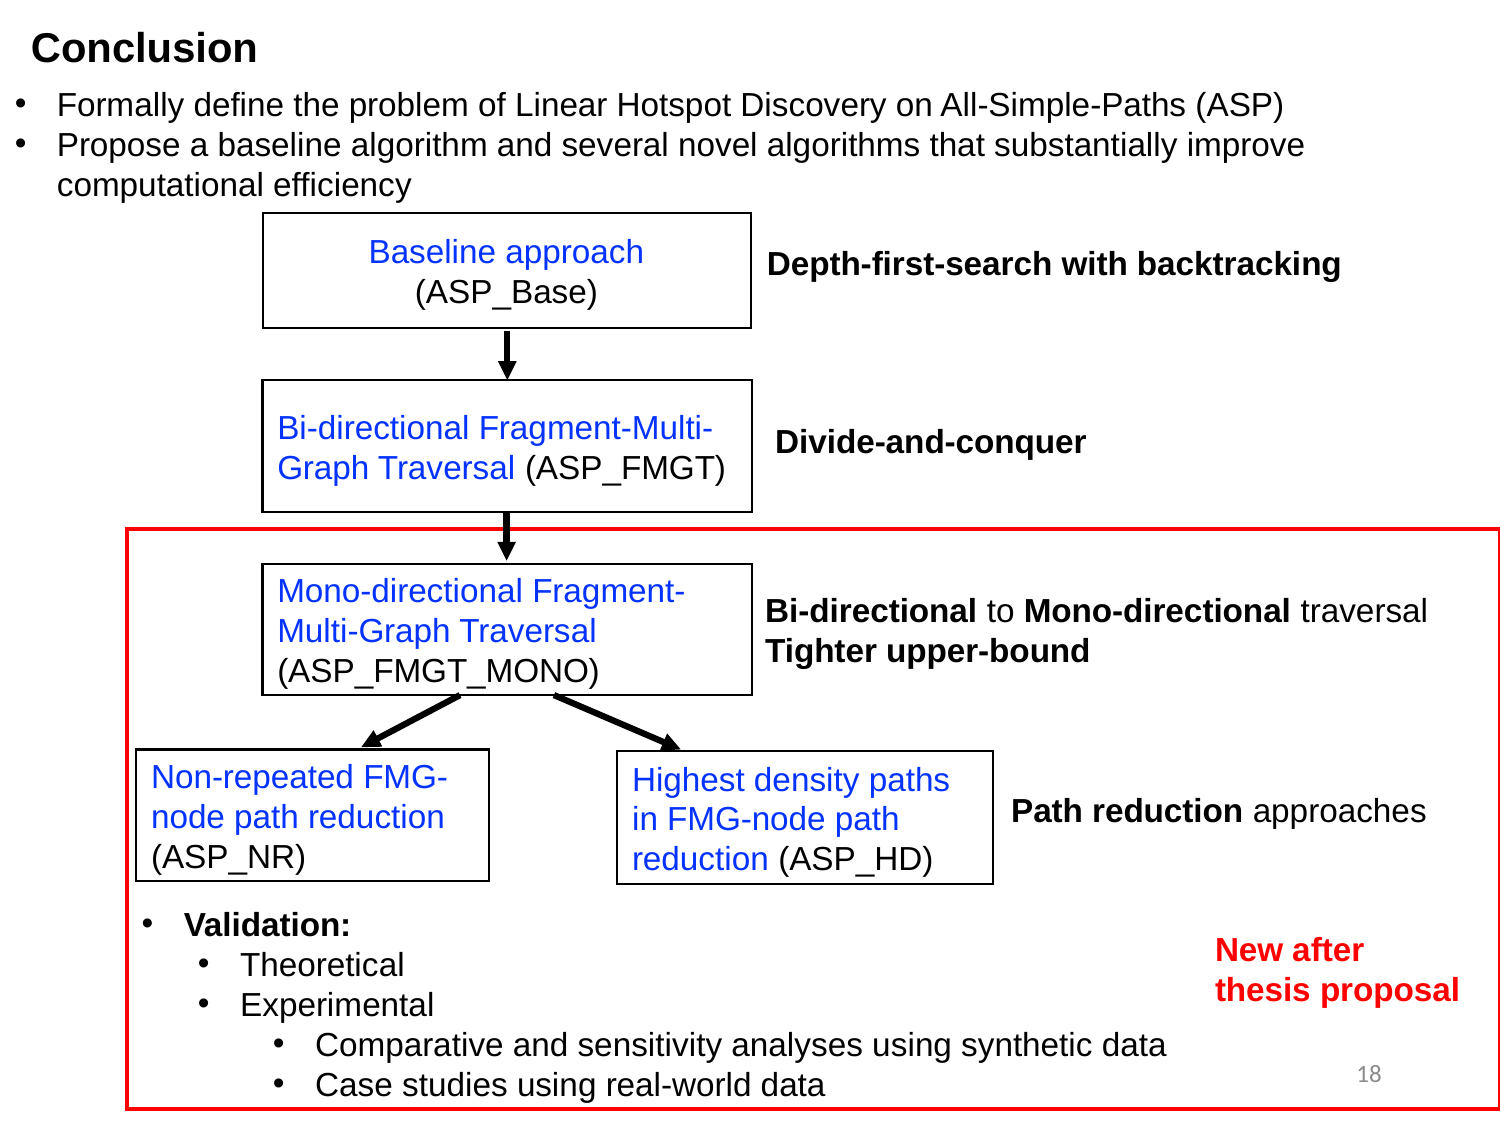

Conclusion
Formally define the problem of Linear Hotspot Discovery on All-Simple-Paths (ASP)
Propose a baseline algorithm and several novel algorithms that substantially improve computational efficiency

Baseline approach (ASP_Base)
Depth-first-search with backtracking
Bi-directional Fragment-Multi-Graph Traversal (ASP_FMGT)
Divide-and-conquer

Mono-directional Fragment-Multi-Graph Traversal (ASP_FMGT_MONO)
Bi-directional to Mono-directional traversal
Tighter upper-bound
Non-repeated FMG-node path reduction (ASP_NR)
Highest density paths in FMG-node path reduction (ASP_HD)
Path reduction approaches
Validation:
Theoretical
Experimental
Comparative and sensitivity analyses using synthetic data
Case studies using real-world data

New after
thesis proposal
18